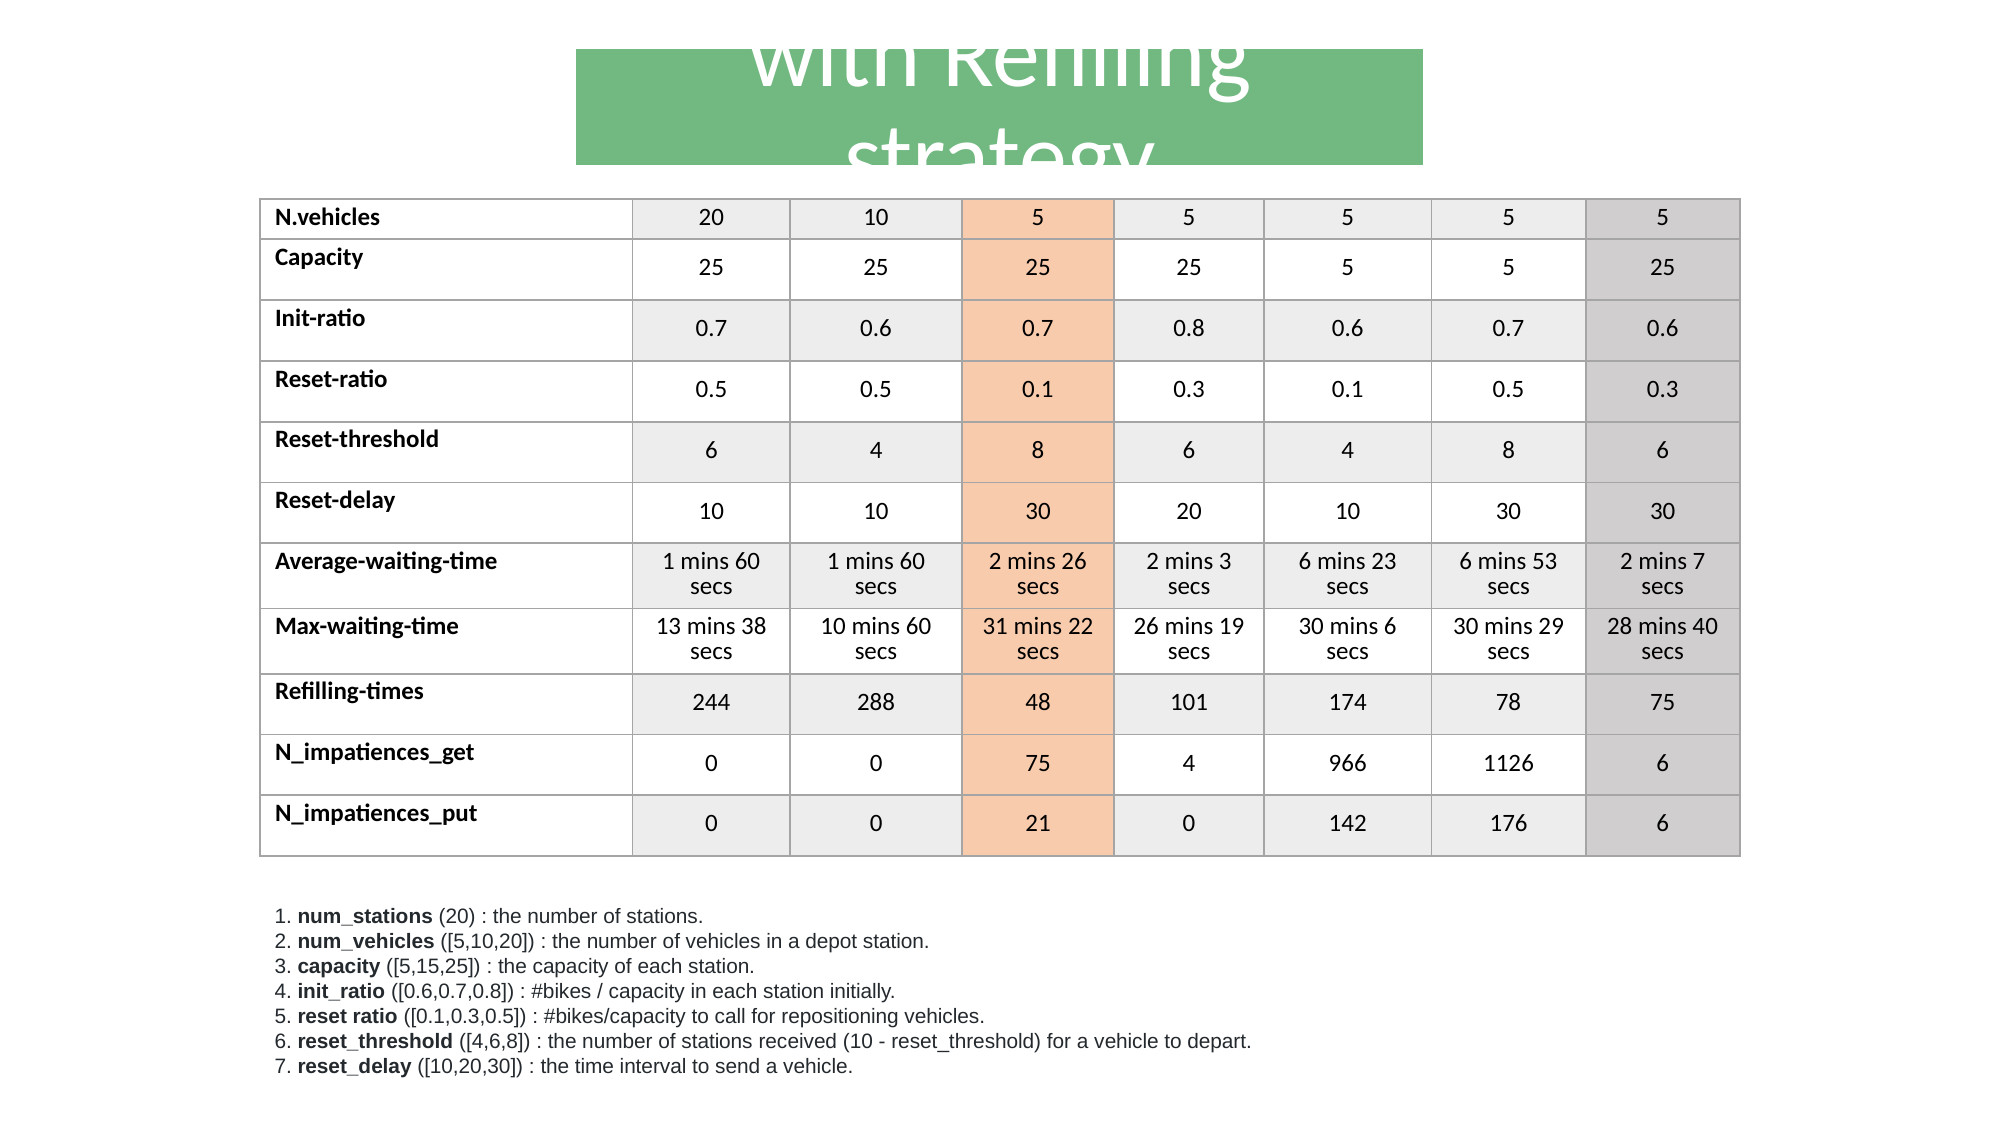

with Refilling strategy
| N.vehicles | 20 | 10 | 5 | 5 | 5 | 5 | 5 |
| --- | --- | --- | --- | --- | --- | --- | --- |
| Capacity | 25 | 25 | 25 | 25 | 5 | 5 | 25 |
| Init-ratio | 0.7 | 0.6 | 0.7 | 0.8 | 0.6 | 0.7 | 0.6 |
| Reset-ratio | 0.5 | 0.5 | 0.1 | 0.3 | 0.1 | 0.5 | 0.3 |
| Reset-threshold | 6 | 4 | 8 | 6 | 4 | 8 | 6 |
| Reset-delay | 10 | 10 | 30 | 20 | 10 | 30 | 30 |
| Average-waiting-time | 1 mins 60 secs | 1 mins 60 secs | 2 mins 26 secs | 2 mins 3 secs | 6 mins 23 secs | 6 mins 53 secs | 2 mins 7 secs |
| Max-waiting-time | 13 mins 38 secs | 10 mins 60 secs | 31 mins 22 secs | 26 mins 19 secs | 30 mins 6 secs | 30 mins 29 secs | 28 mins 40 secs |
| Refilling-times | 244 | 288 | 48 | 101 | 174 | 78 | 75 |
| N\_impatiences\_get | 0 | 0 | 75 | 4 | 966 | 1126 | 6 |
| N\_impatiences\_put | 0 | 0 | 21 | 0 | 142 | 176 | 6 |
 num_stations (20) : the number of stations.
 num_vehicles ([5,10,20]) : the number of vehicles in a depot station.
 capacity ([5,15,25]) : the capacity of each station.
 init_ratio ([0.6,0.7,0.8]) : #bikes / capacity in each station initially.
 reset ratio ([0.1,0.3,0.5]) : #bikes/capacity to call for repositioning vehicles.
 reset_threshold ([4,6,8]) : the number of stations received (10 - reset_threshold) for a vehicle to depart.
 reset_delay ([10,20,30]) : the time interval to send a vehicle.